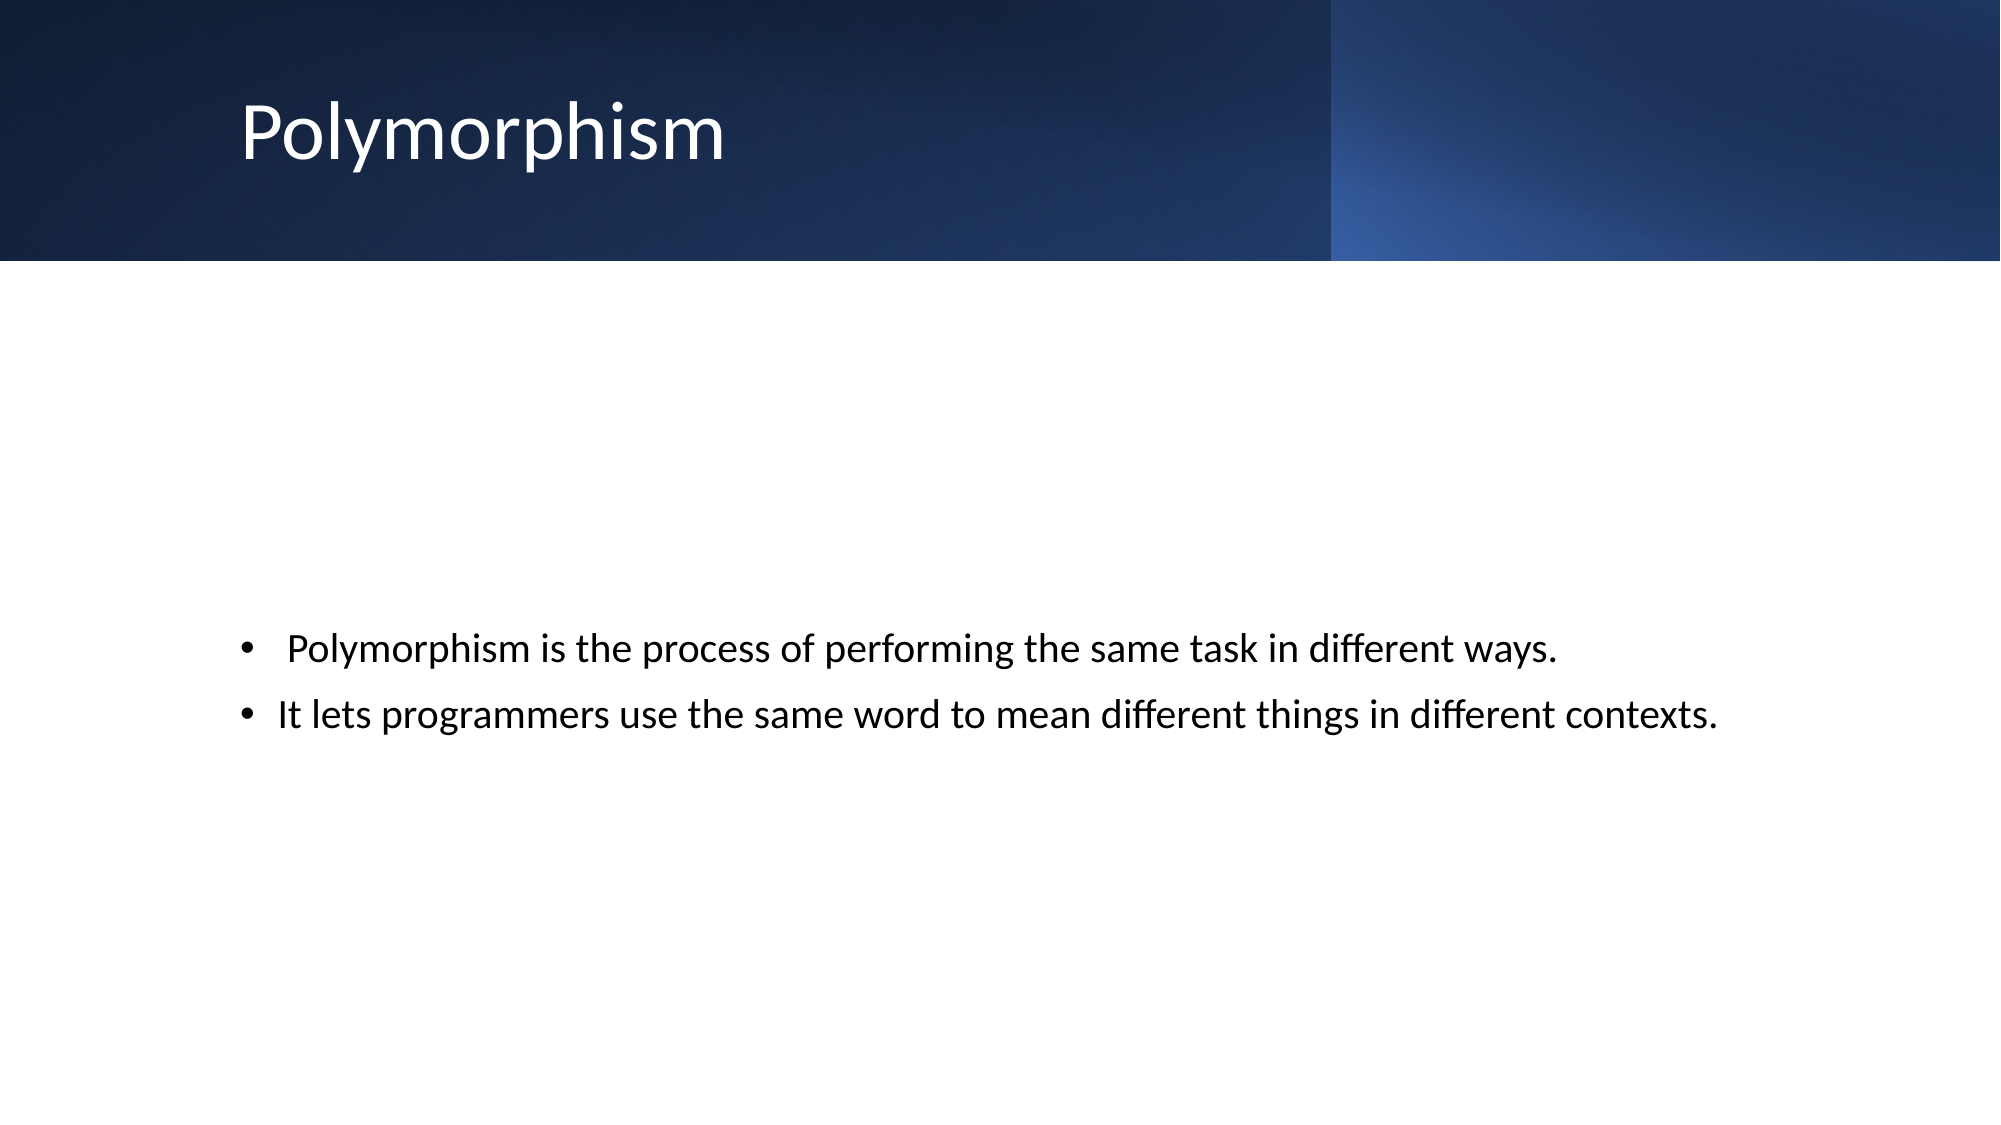

# Polymorphism
 Polymorphism is the process of performing the same task in different ways.
It lets programmers use the same word to mean different things in different contexts.